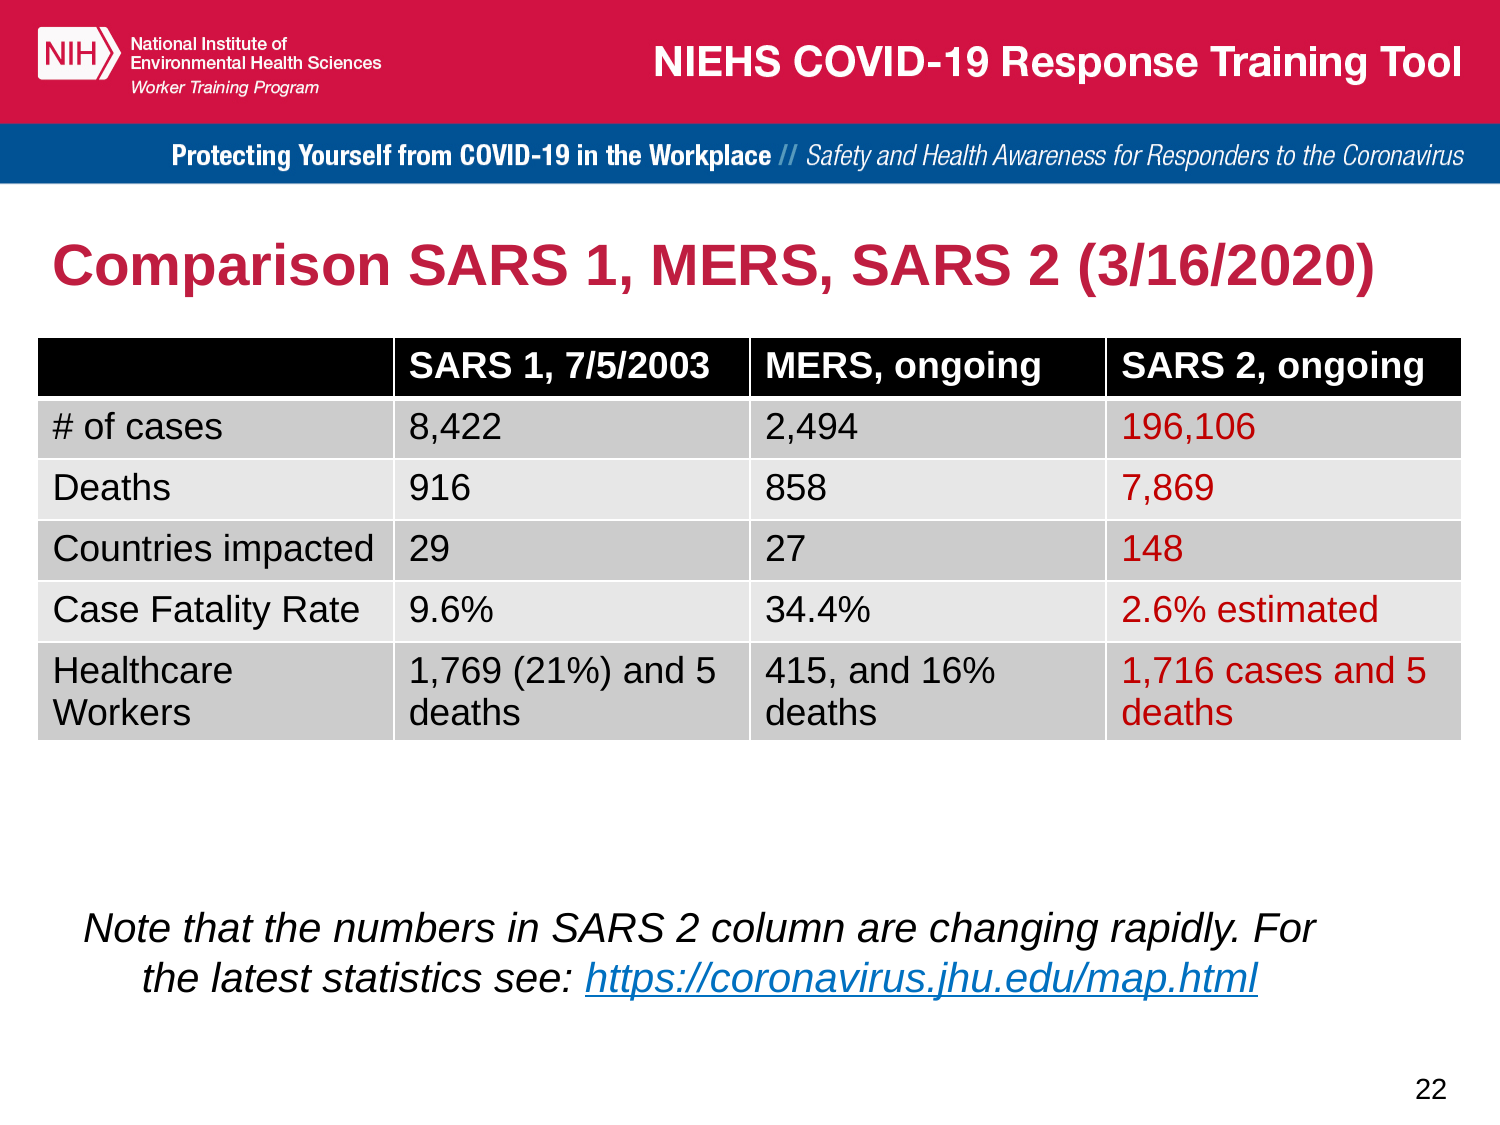

# Comparison SARS 1, MERS, SARS 2 (3/16/2020)
|  | SARS 1, 7/5/2003 | MERS, ongoing | SARS 2, ongoing |
| --- | --- | --- | --- |
| # of cases | 8,422 | 2,494 | 196,106 |
| Deaths | 916 | 858 | 7,869 |
| Countries impacted | 29 | 27 | 148 |
| Case Fatality Rate | 9.6% | 34.4% | 2.6% estimated |
| Healthcare Workers | 1,769 (21%) and 5 deaths | 415, and 16% deaths | 1,716 cases and 5 deaths |
Note that the numbers in SARS 2 column are changing rapidly. For the latest statistics see: https://coronavirus.jhu.edu/map.html
22